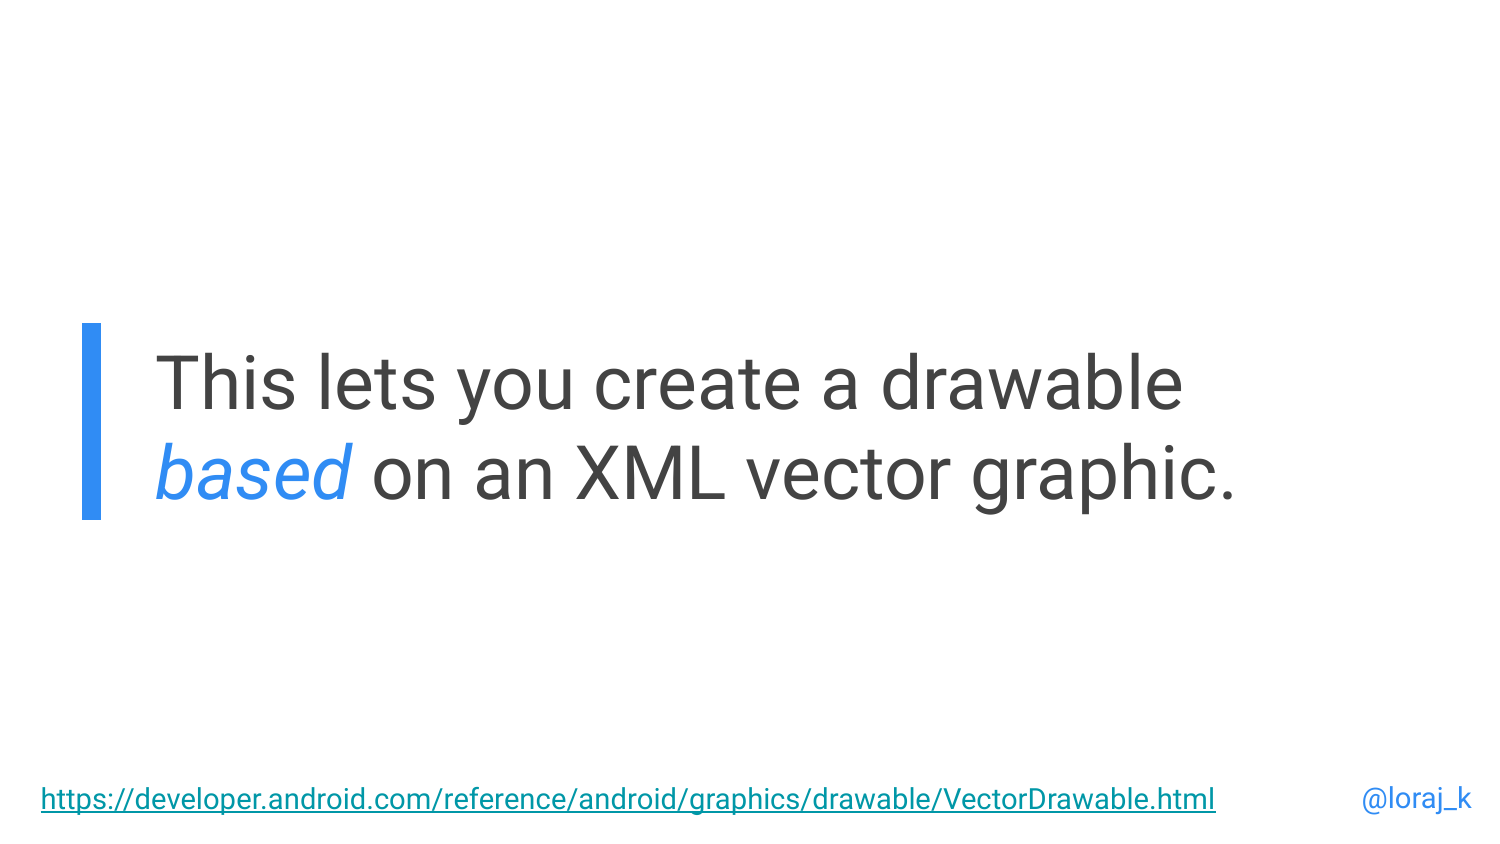

# This lets you create a drawable based on an XML vector graphic.

https://developer.android.com/reference/android/graphics/drawable/VectorDrawable.html
@loraj_k